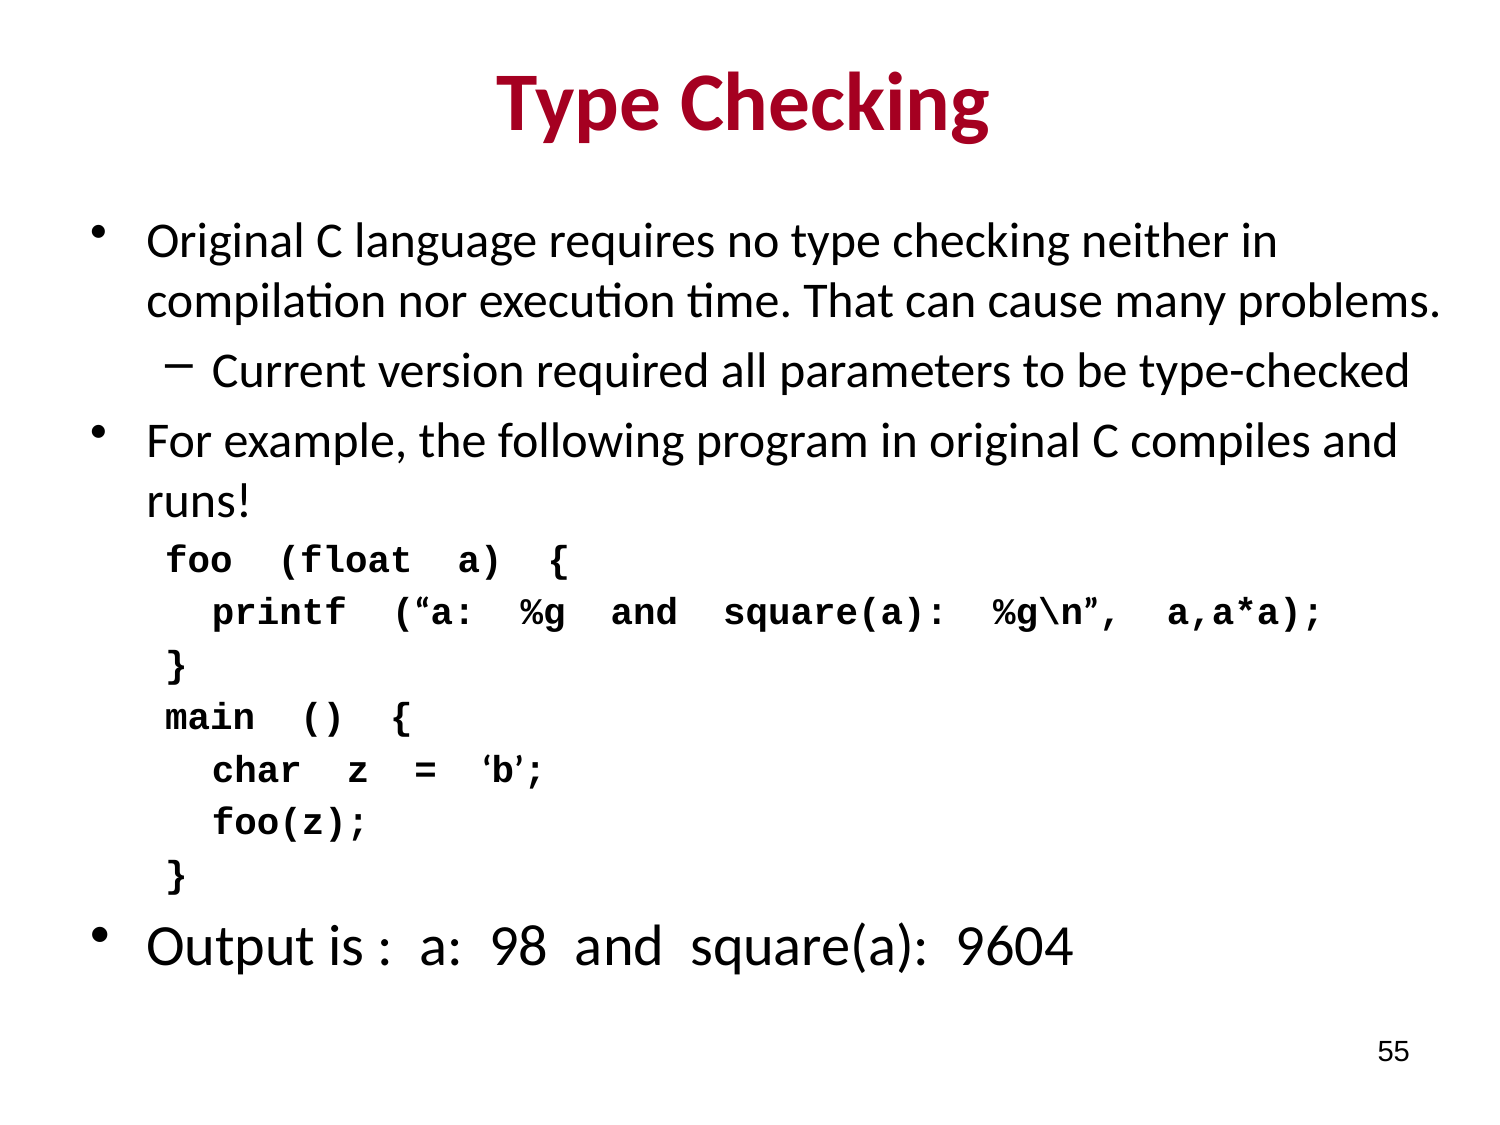

# Type Checking
Original C language requires no type checking neither in compilation nor execution time. That can cause many problems.
Current version required all parameters to be type-checked
For example, the following program in original C compiles and runs!
foo  (float  a)  {
	printf  (“a:  %g  and  square(a):  %g\n”,  a,a*a);
}
main  ()  {
	char  z  =  ‘b’;
	foo(z);
}
Output is :  a:  98  and  square(a):  9604
55